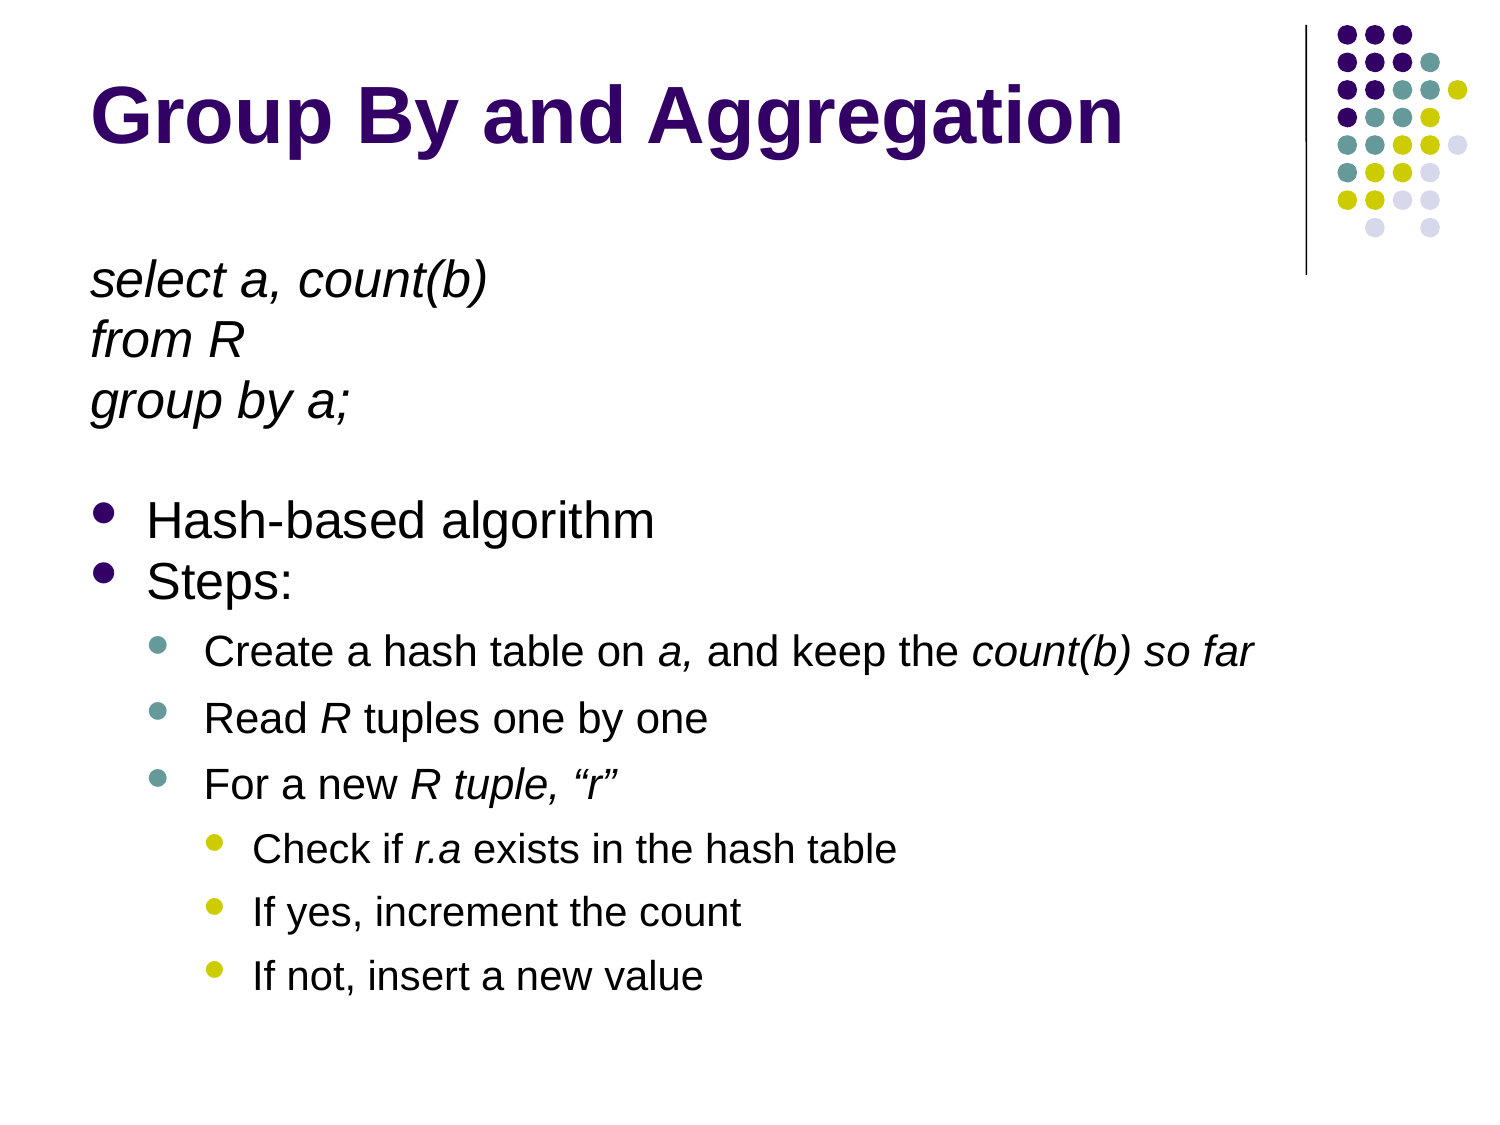

# Group By and Aggregation
select a, count(b)
from R
group by a;

Hash-based algorithm
Steps:
Create a hash table on a, and keep the count(b) so far
Read R tuples one by one
For a new R tuple, “r”
Check if r.a exists in the hash table
If yes, increment the count
If not, insert a new value